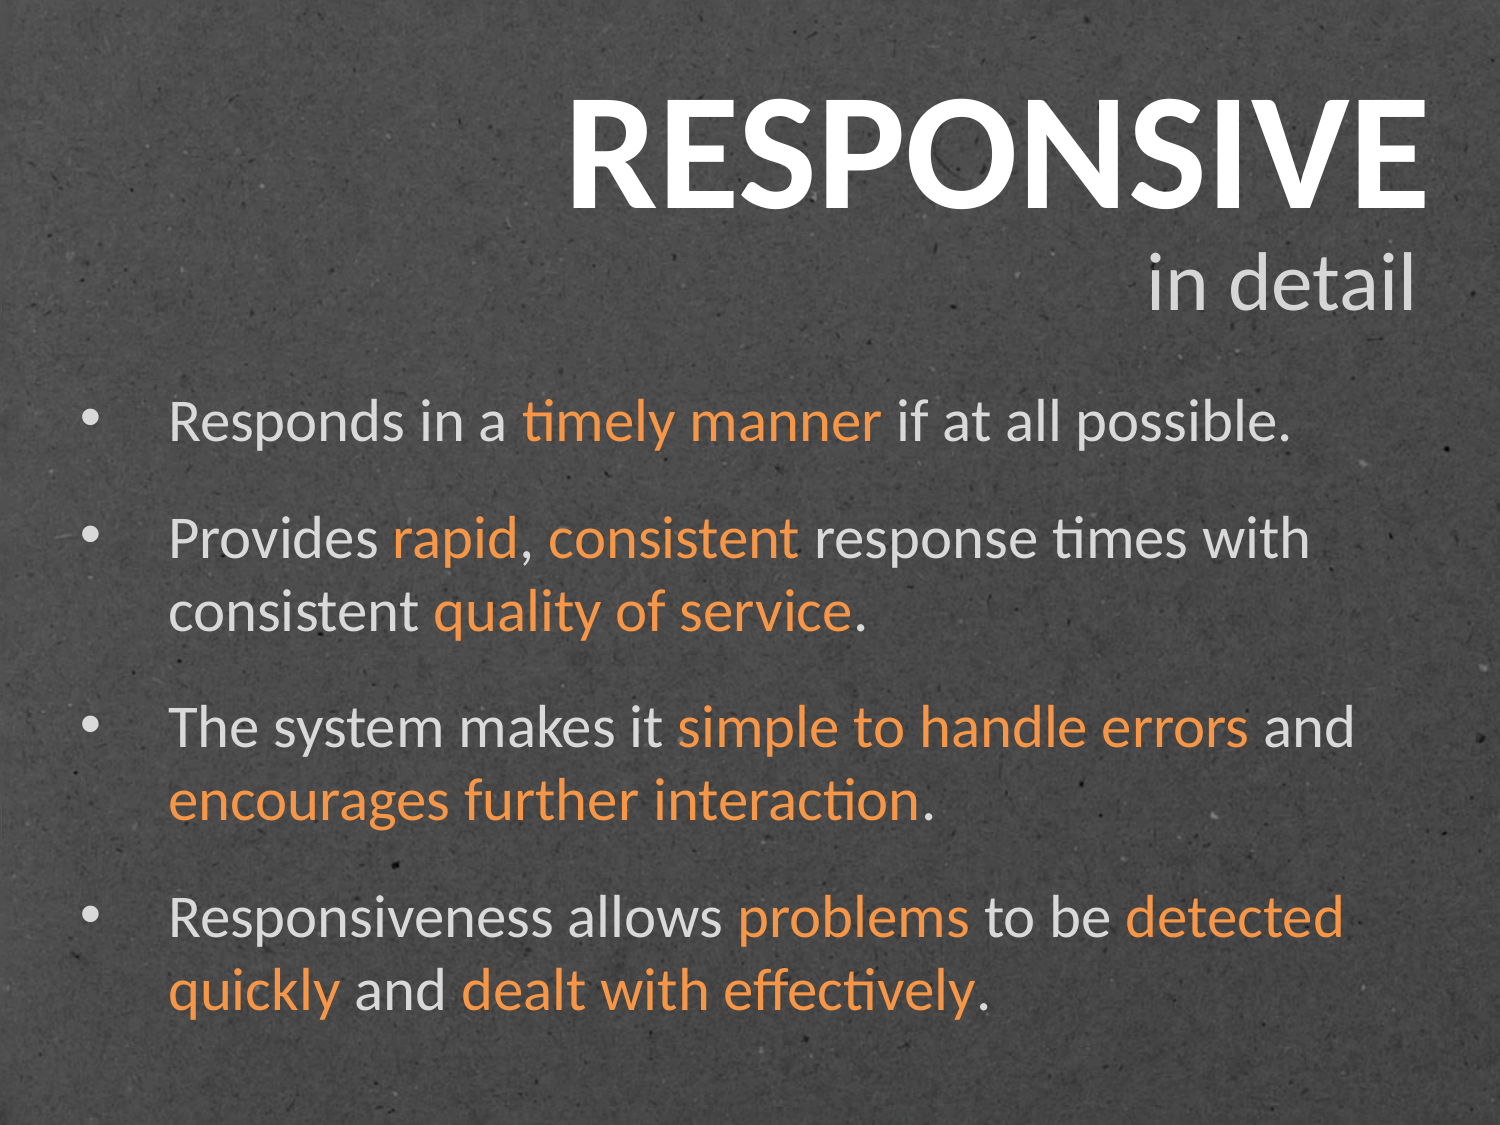

# RESPONSIVE
in detail

Responds in a timely manner if at all possible.

Provides rapid, consistent response times with consistent quality of service.

The system makes it simple to handle errors and encourages further interaction.

Responsiveness allows problems to be detected quickly and dealt with effectively.